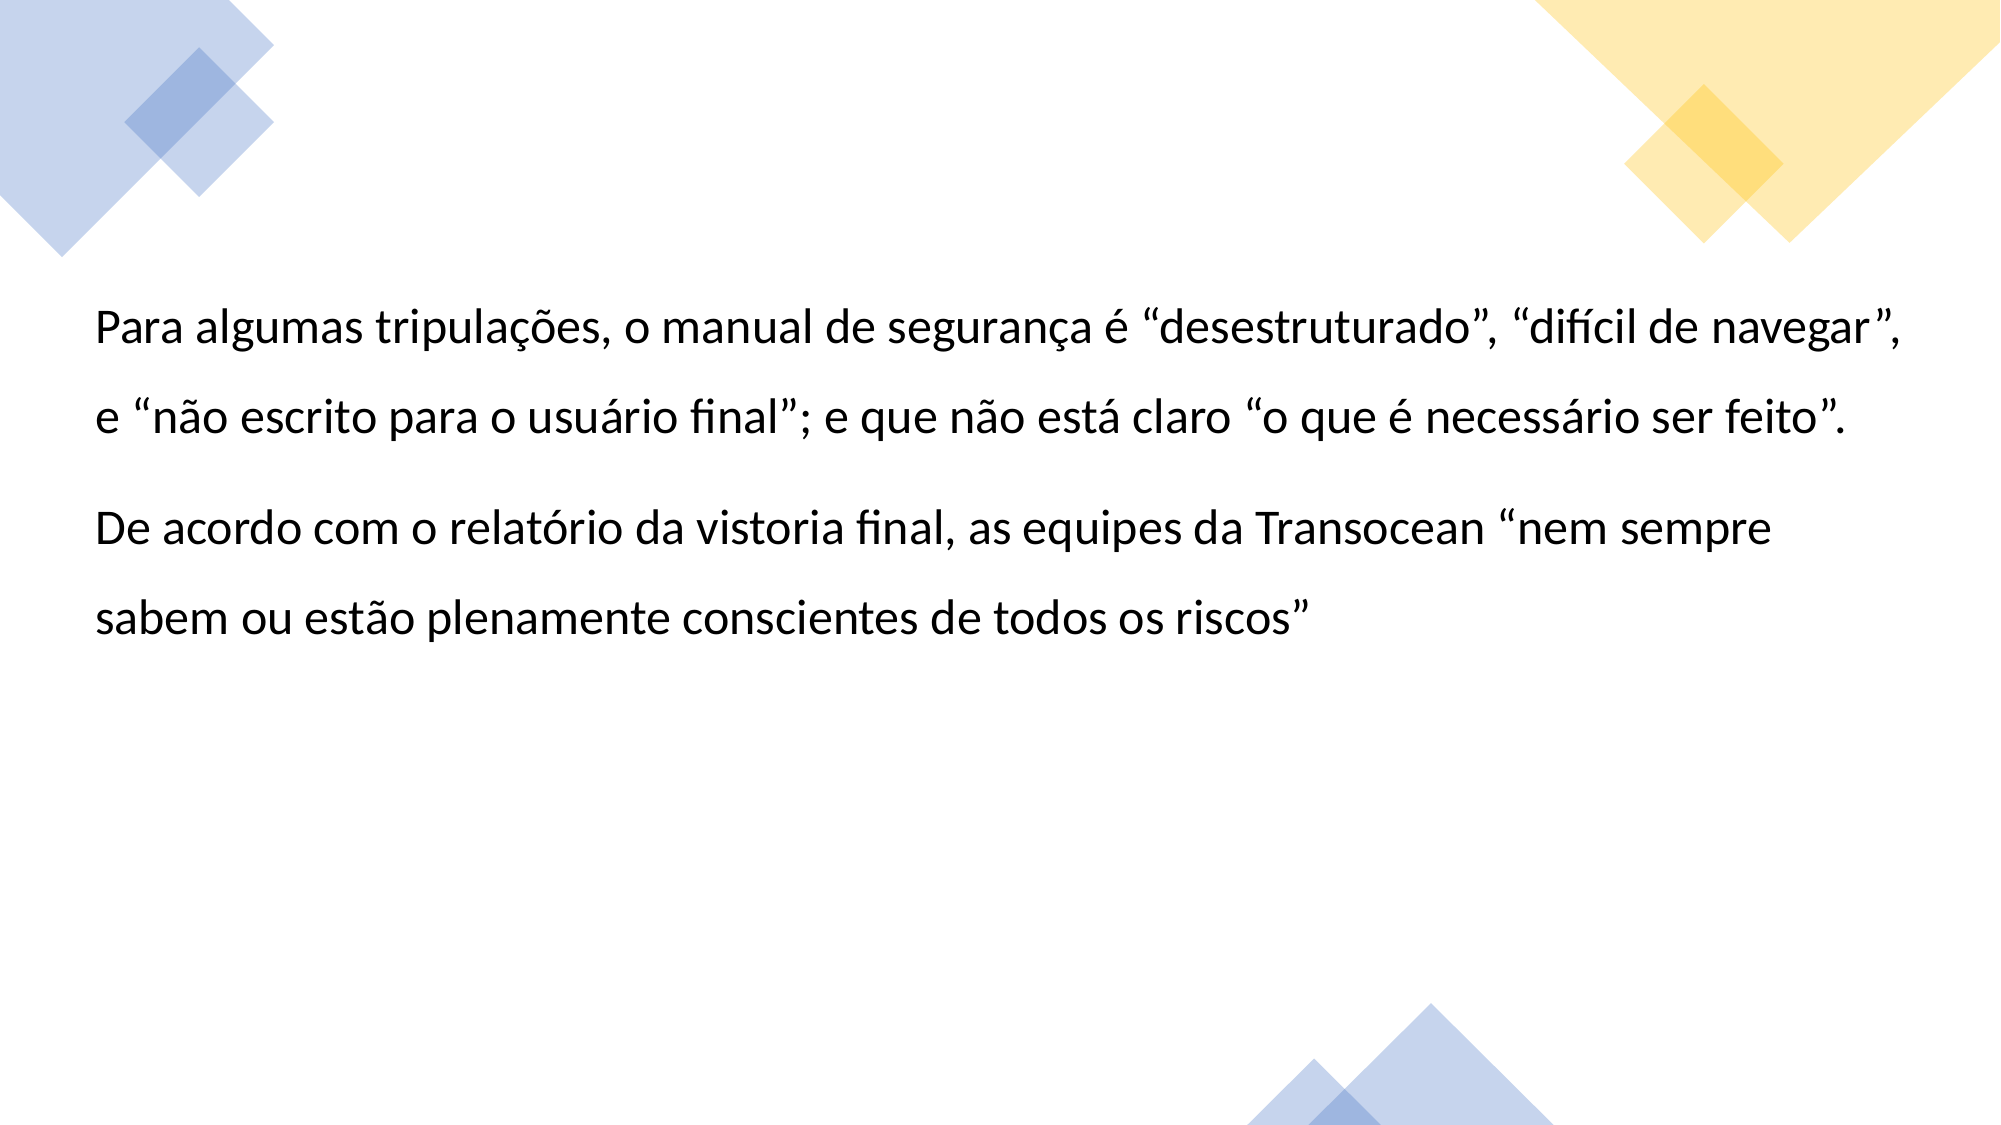

Para algumas tripulações, o manual de segurança é “desestruturado”, “difícil de navegar”, e “não escrito para o usuário final”; e que não está claro “o que é necessário ser feito”.
De acordo com o relatório da vistoria final, as equipes da Transocean “nem sempre sabem ou estão plenamente conscientes de todos os riscos”